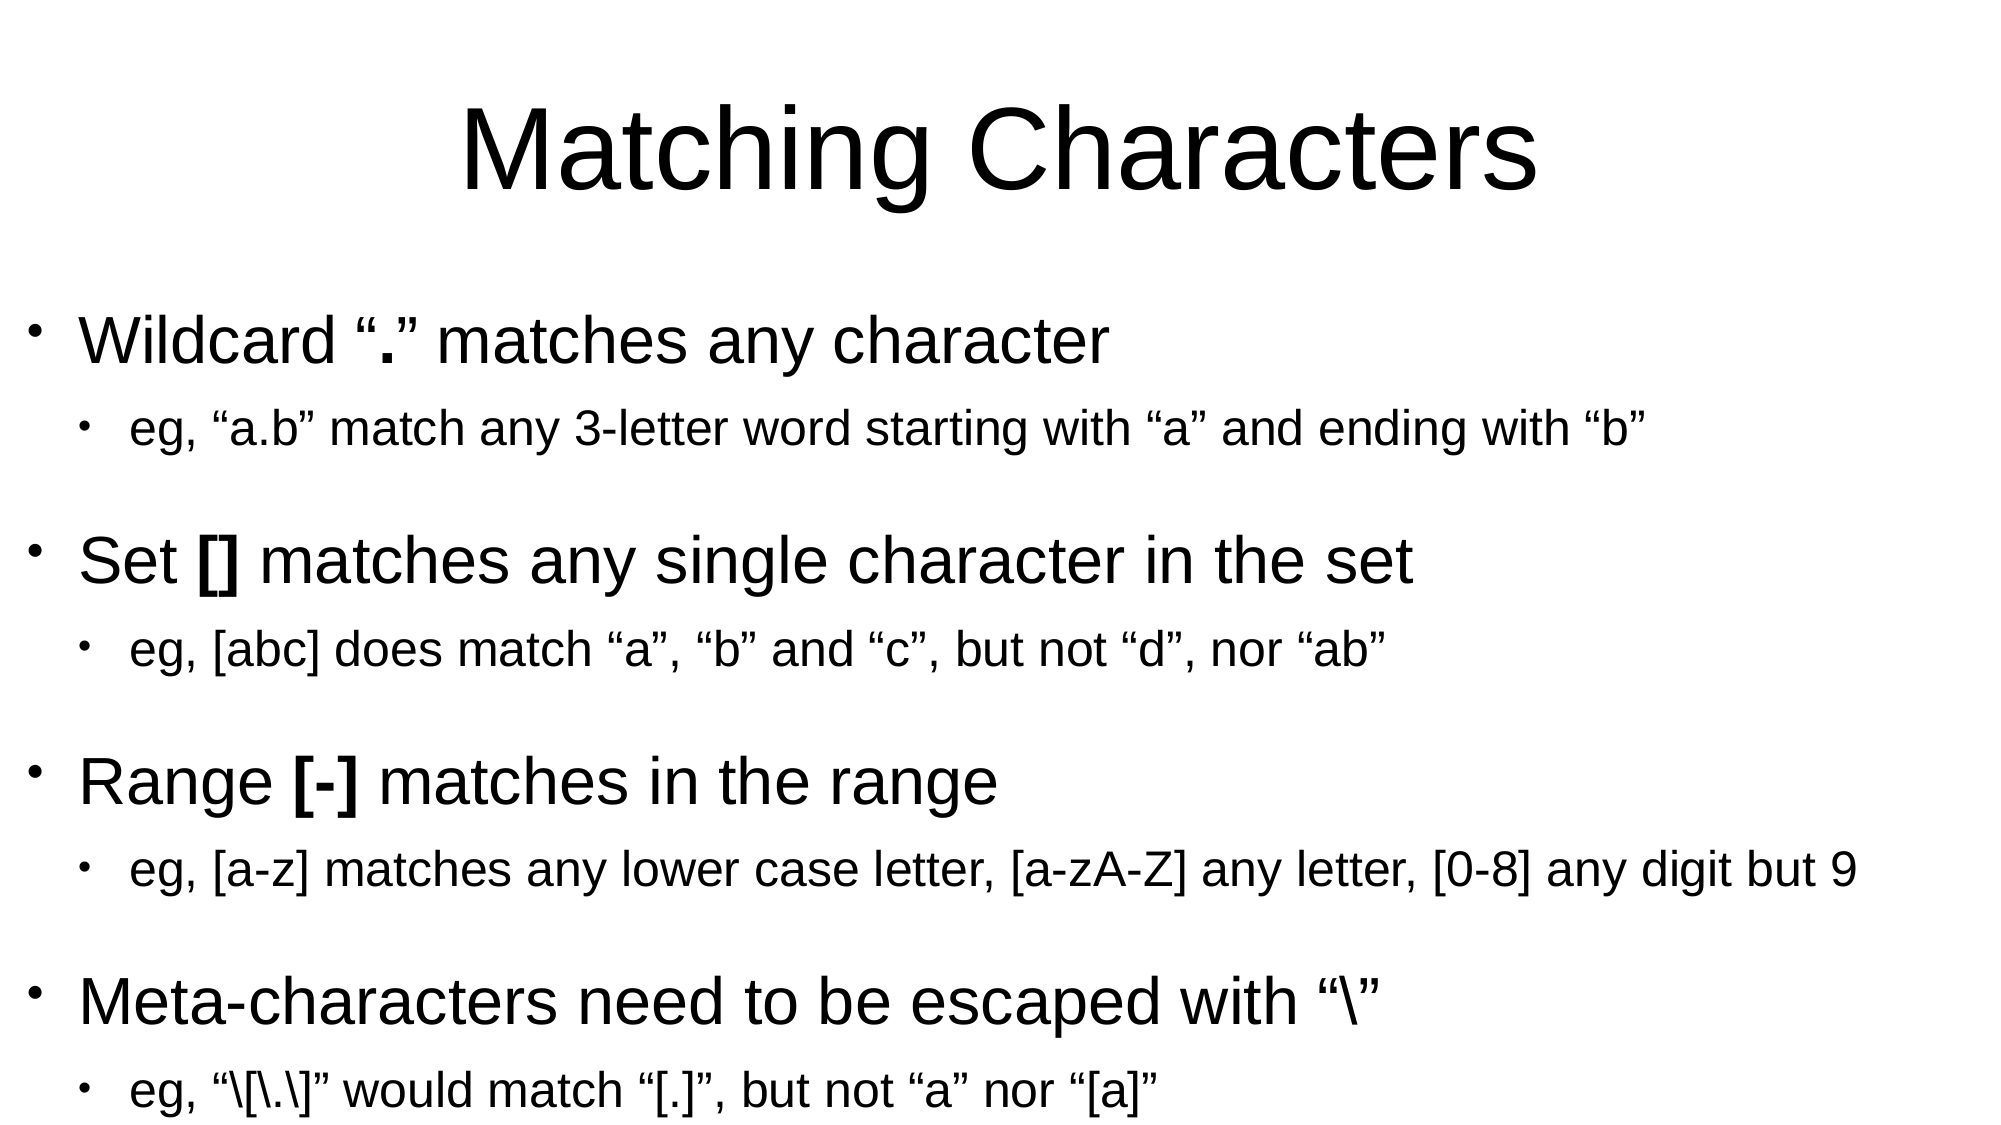

# Matching Characters
Wildcard “.” matches any character
eg, “a.b” match any 3-letter word starting with “a” and ending with “b”
Set [] matches any single character in the set
eg, [abc] does match “a”, “b” and “c”, but not “d”, nor “ab”
Range [-] matches in the range
eg, [a-z] matches any lower case letter, [a-zA-Z] any letter, [0-8] any digit but 9
Meta-characters need to be escaped with “\”
eg, “\[\.\]” would match “[.]”, but not “a” nor “[a]”